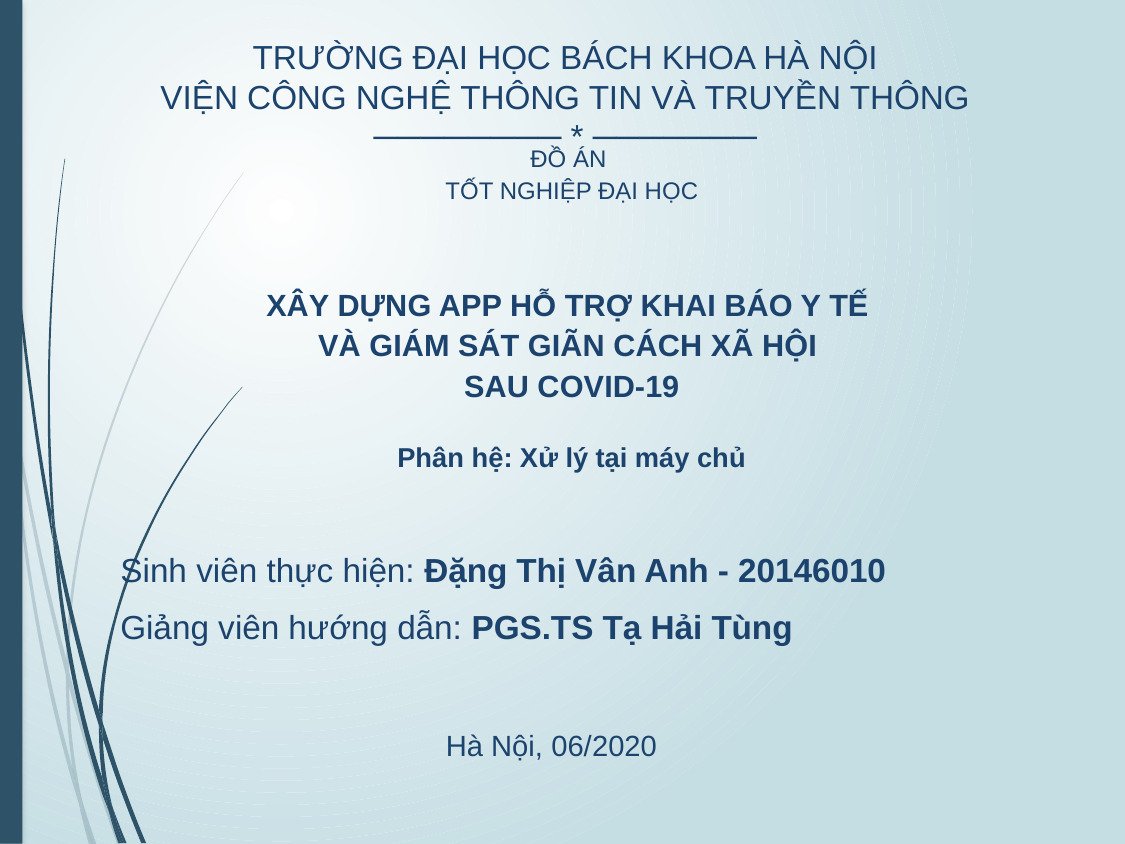

TRƯỜNG ĐẠI HỌC BÁCH KHOA HÀ NỘI
VIỆN CÔNG NGHỆ THÔNG TIN VÀ TRUYỀN THÔNG
──────── * ───────
ĐỒ ÁN
TỐT NGHIỆP ĐẠI HỌC

XÂY DỰNG APP HỖ TRỢ KHAI BÁO Y TẾ
VÀ GIÁM SÁT GIÃN CÁCH XÃ HỘI
SAU COVID-19

Phân hệ: Xử lý tại máy chủ
Sinh viên thực hiện: Đặng Thị Vân Anh - 20146010
Giảng viên hướng dẫn: PGS.TS Tạ Hải Tùng

                               Hà Nội, 06/2020